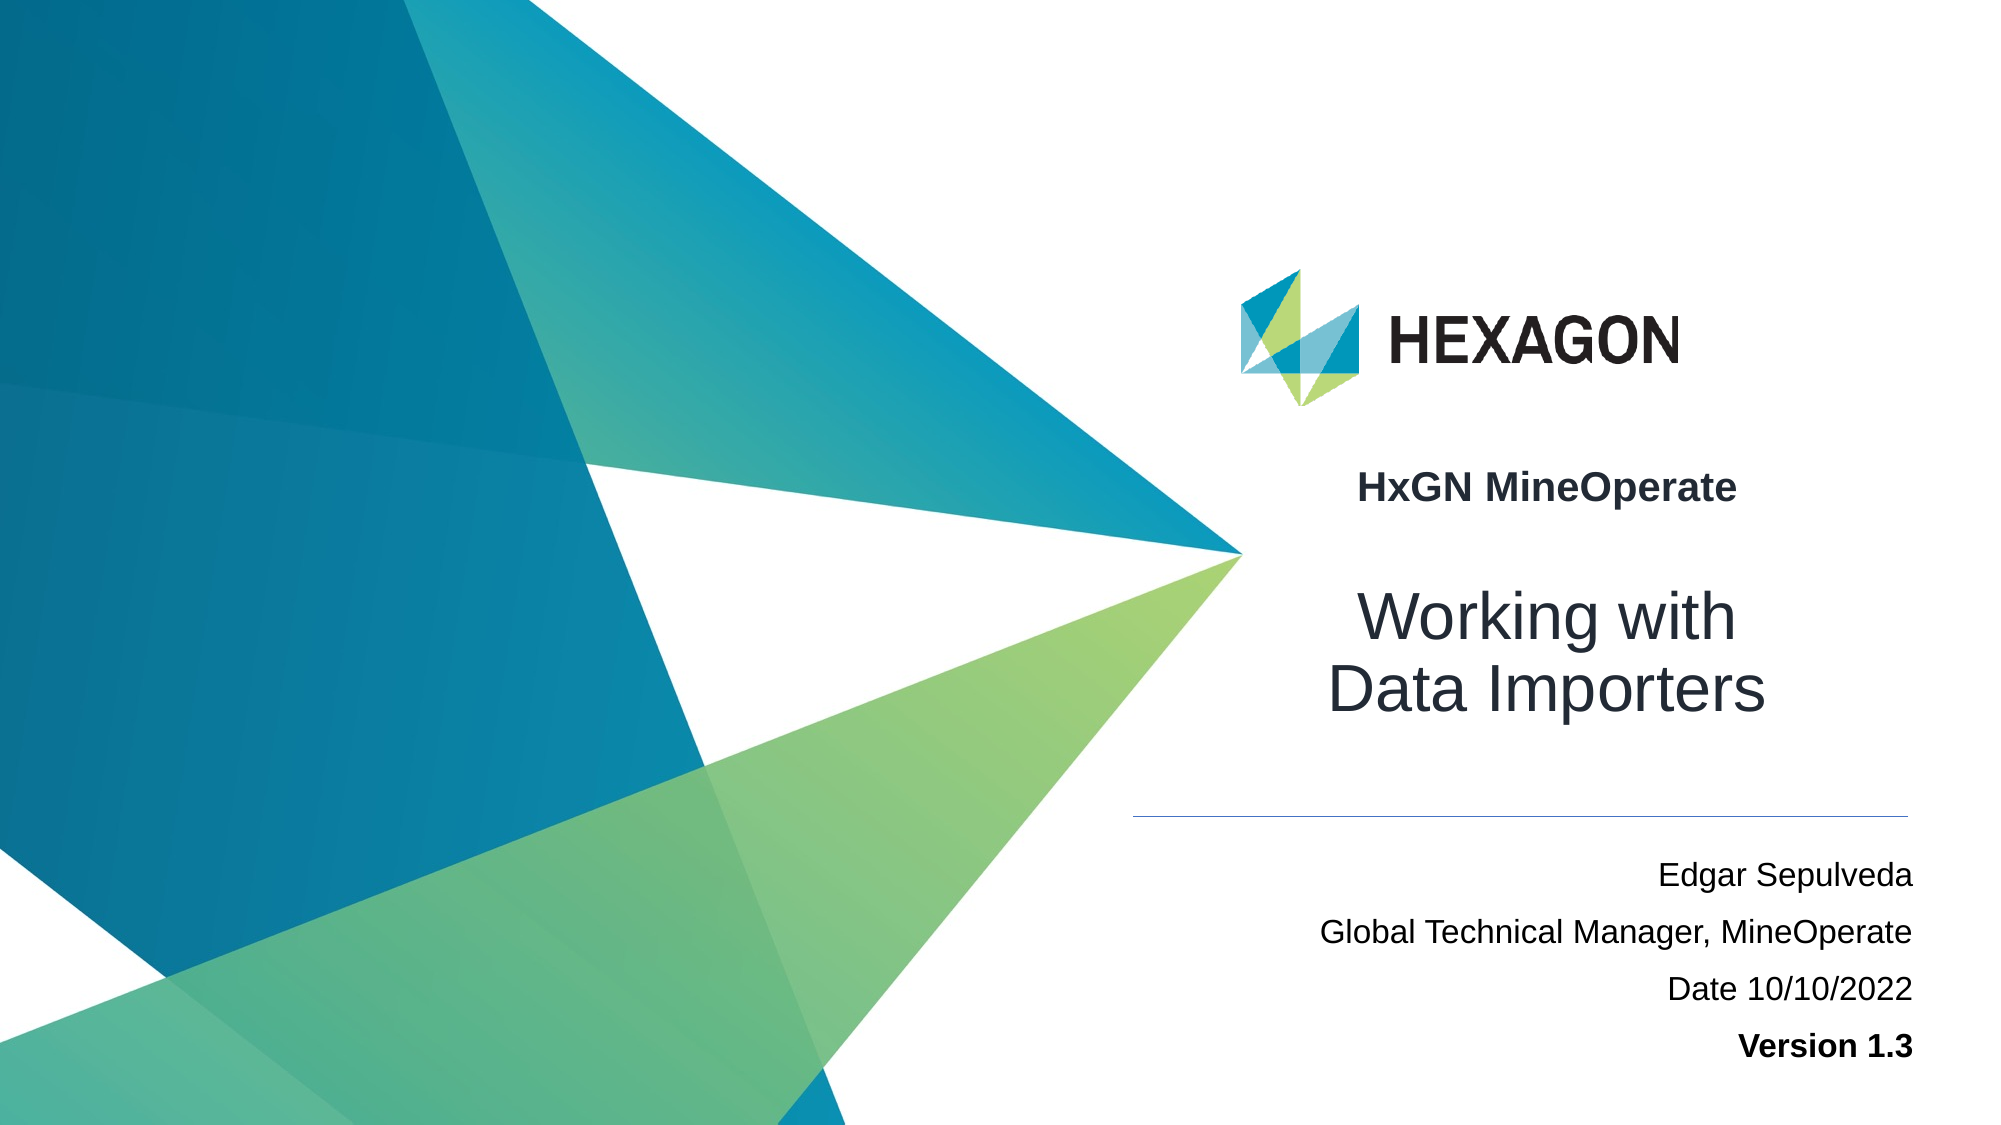

HxGN MineOperate

 Working with
Data Importers
Edgar Sepulveda
Global Technical Manager, MineOperate
Date 10/10/2022
Version 1.3